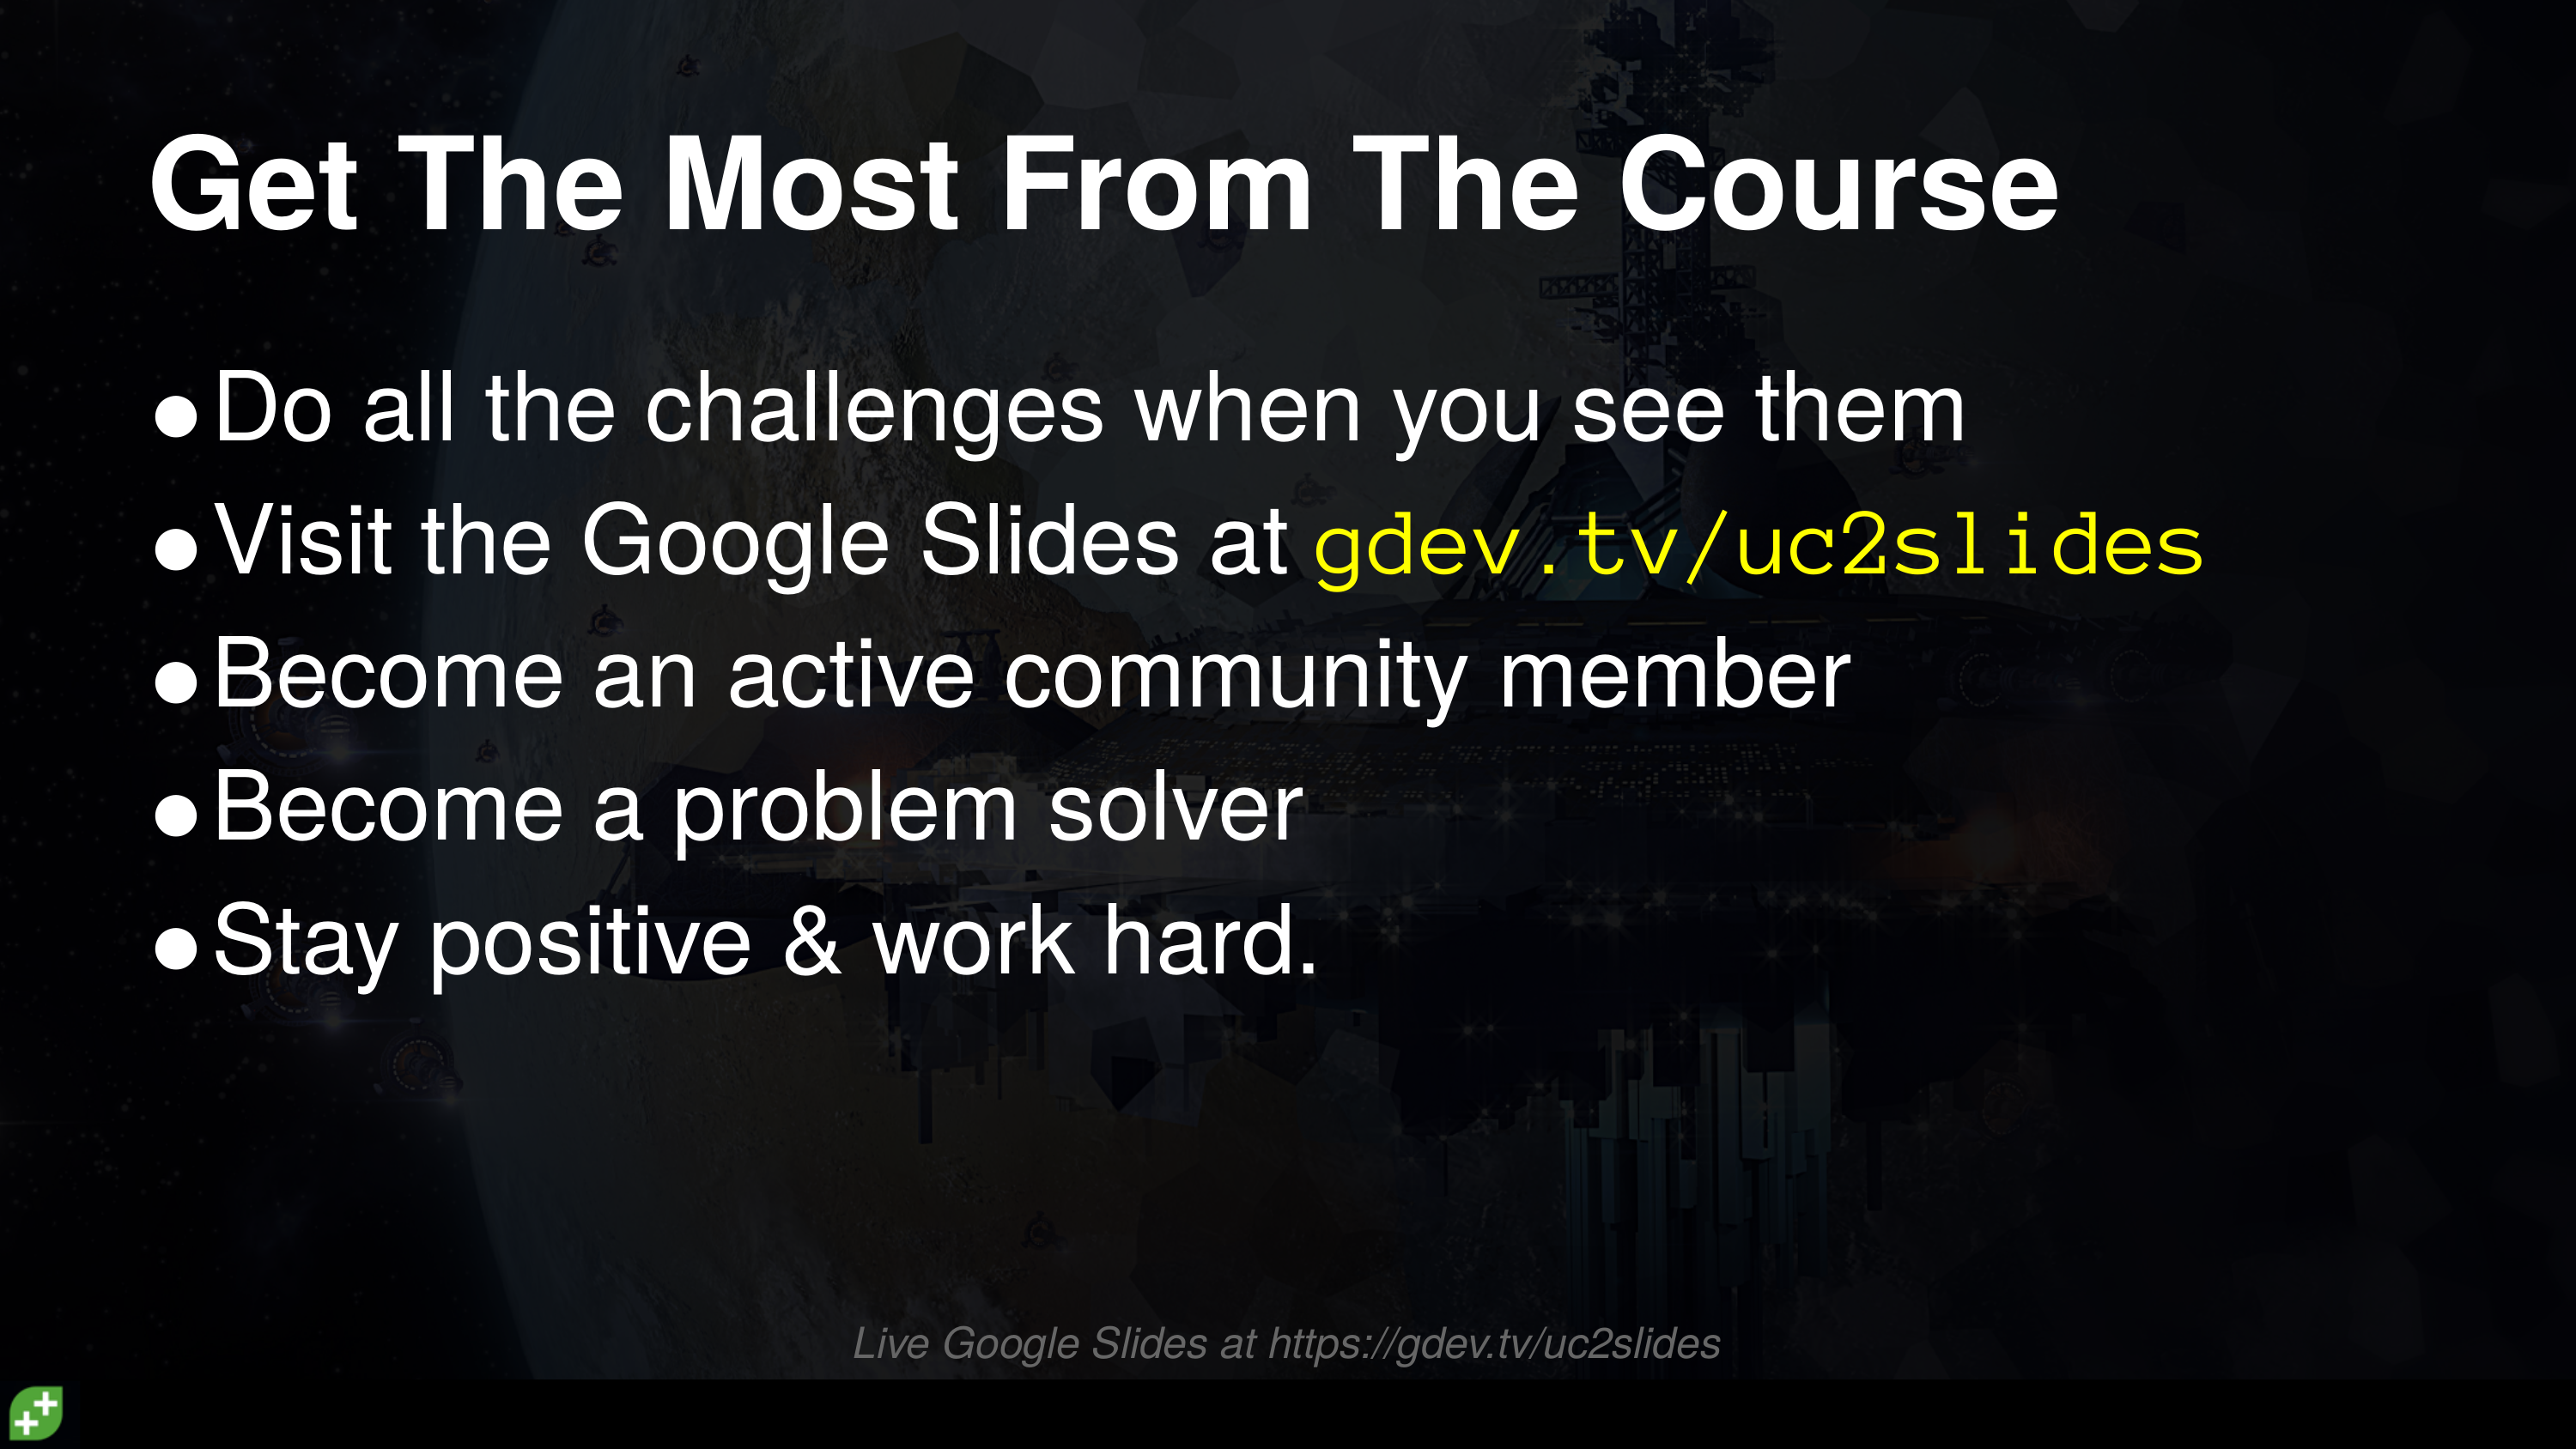

# Get The Most From The Course
Do all the challenges when you see them
Visit the Google Slides at gdev.tv/uc2slides
Become an active community member
Become a problem solver
Stay positive & work hard.